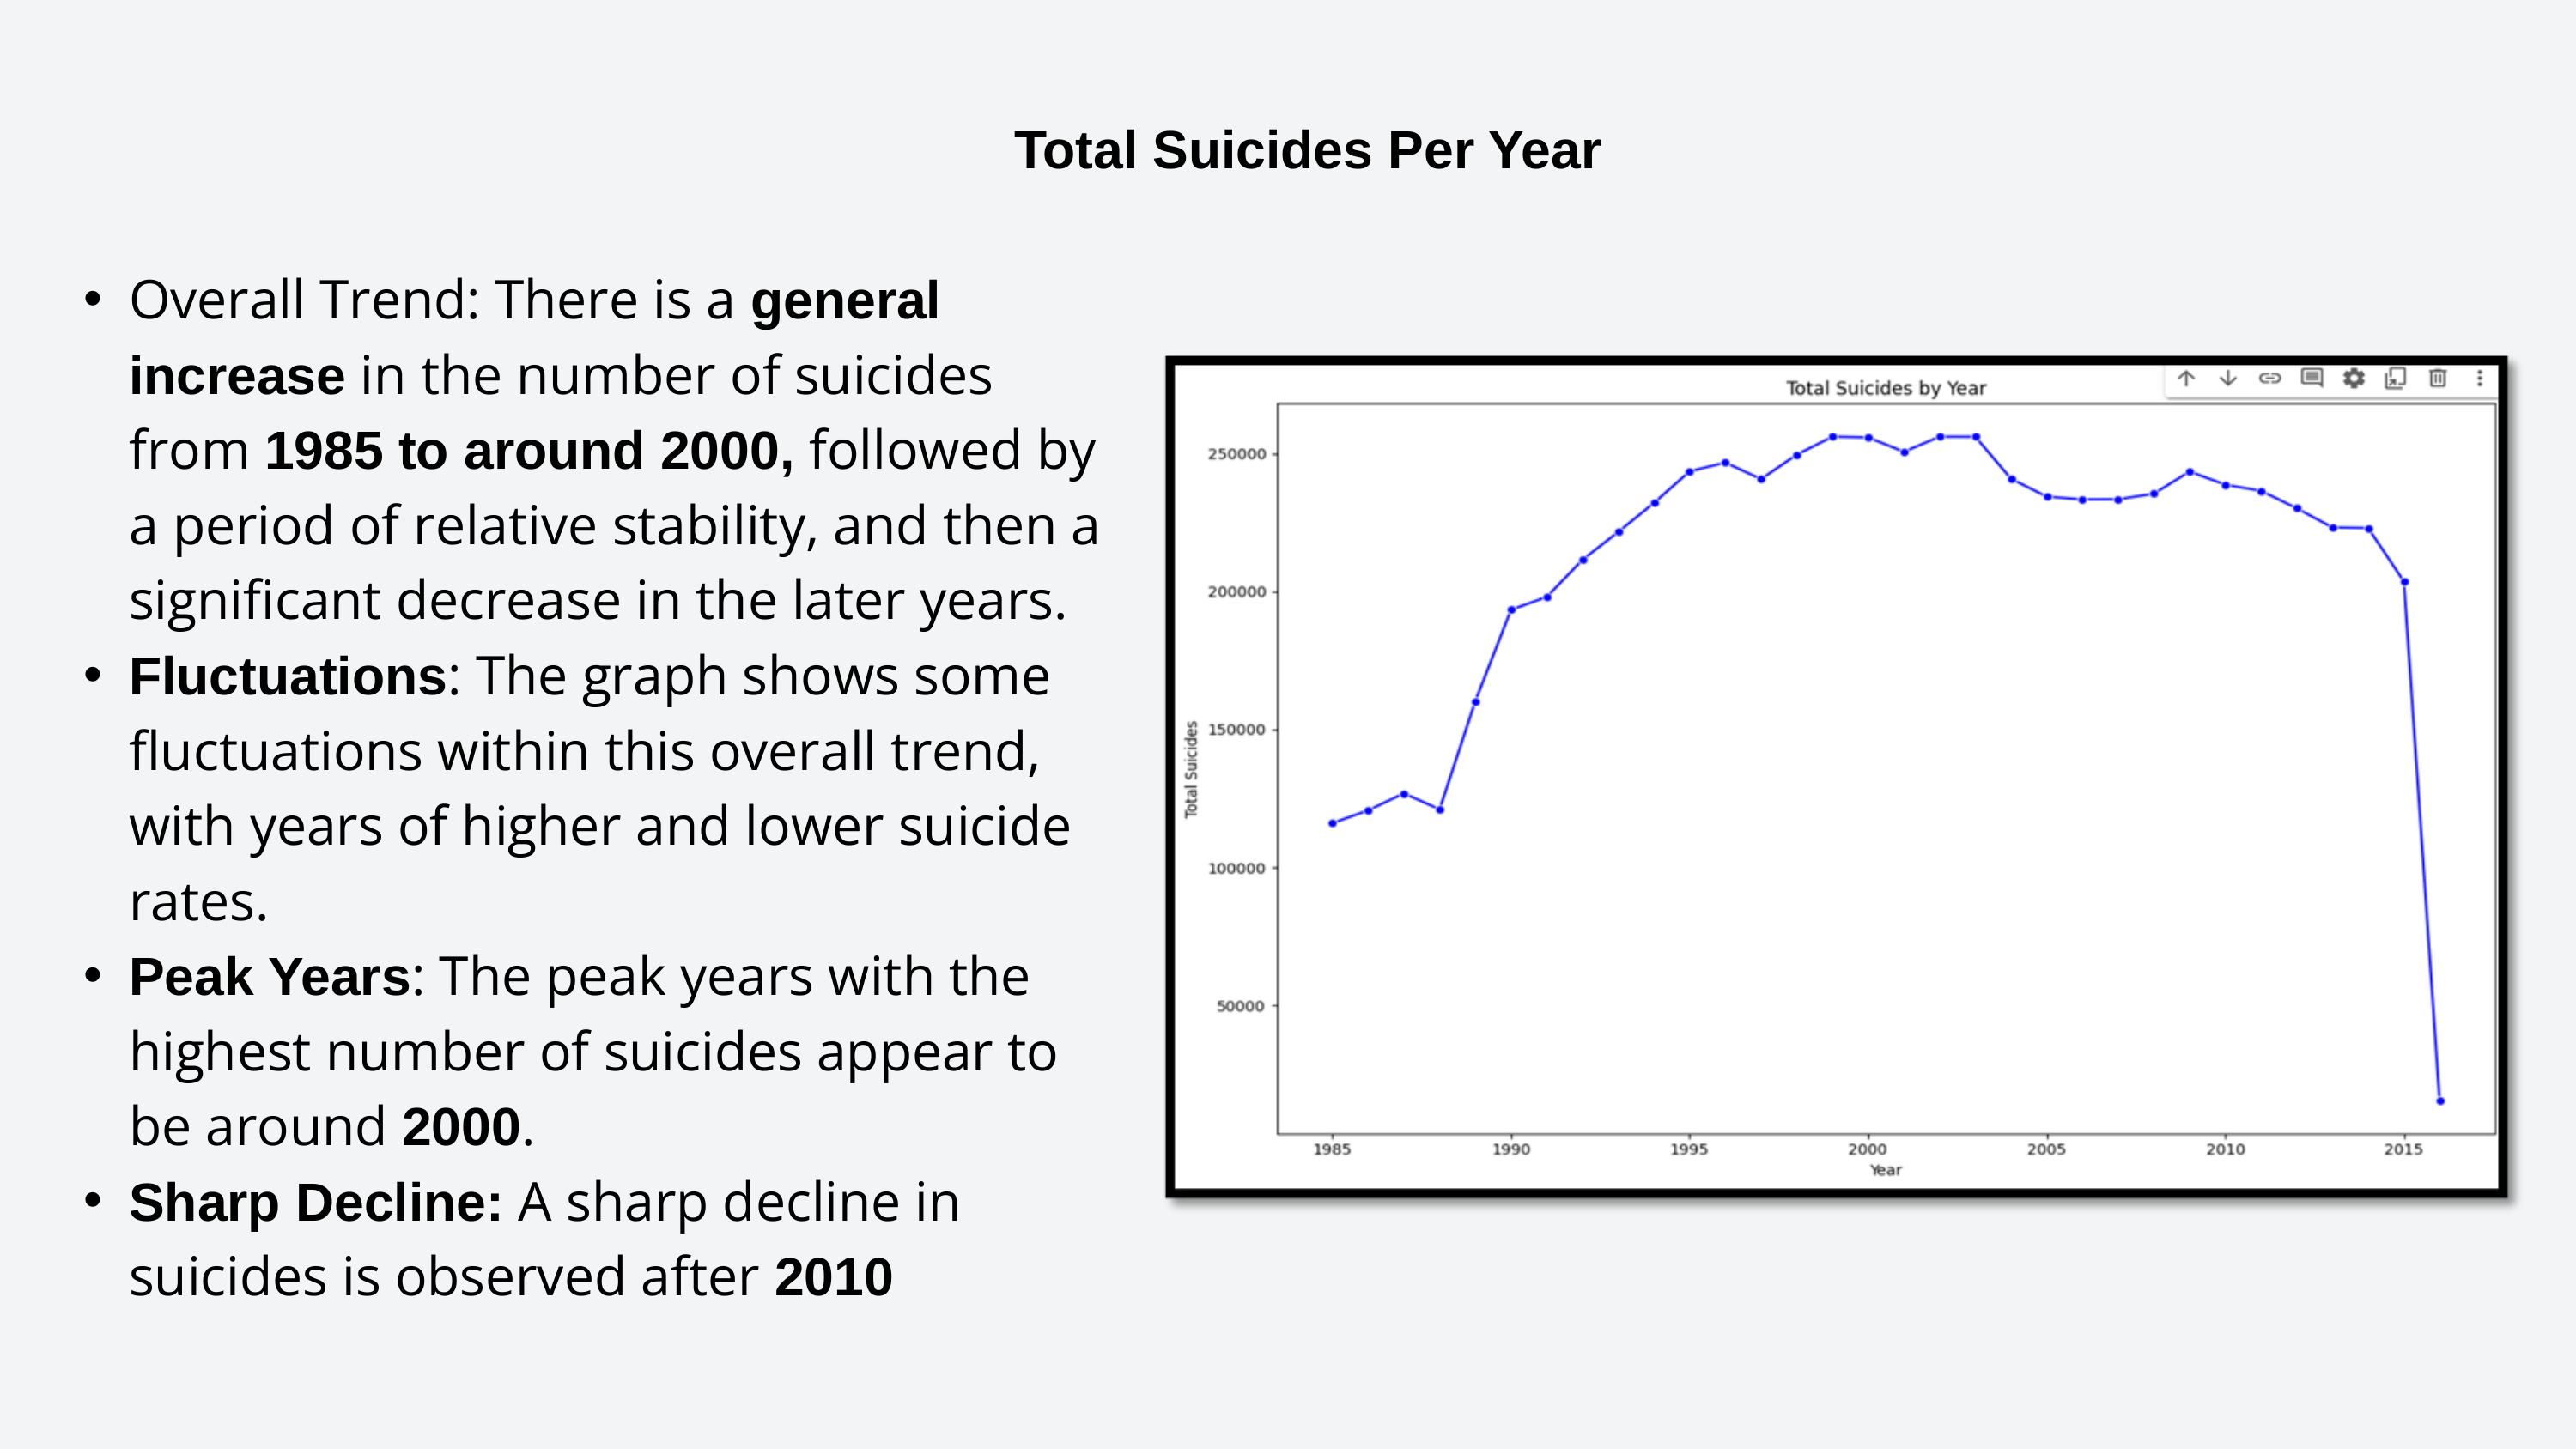

Total Suicides Per Year
Overall Trend: There is a general increase in the number of suicides from 1985 to around 2000, followed by a period of relative stability, and then a significant decrease in the later years.
Fluctuations: The graph shows some fluctuations within this overall trend, with years of higher and lower suicide rates.
Peak Years: The peak years with the highest number of suicides appear to be around 2000.
Sharp Decline: A sharp decline in suicides is observed after 2010